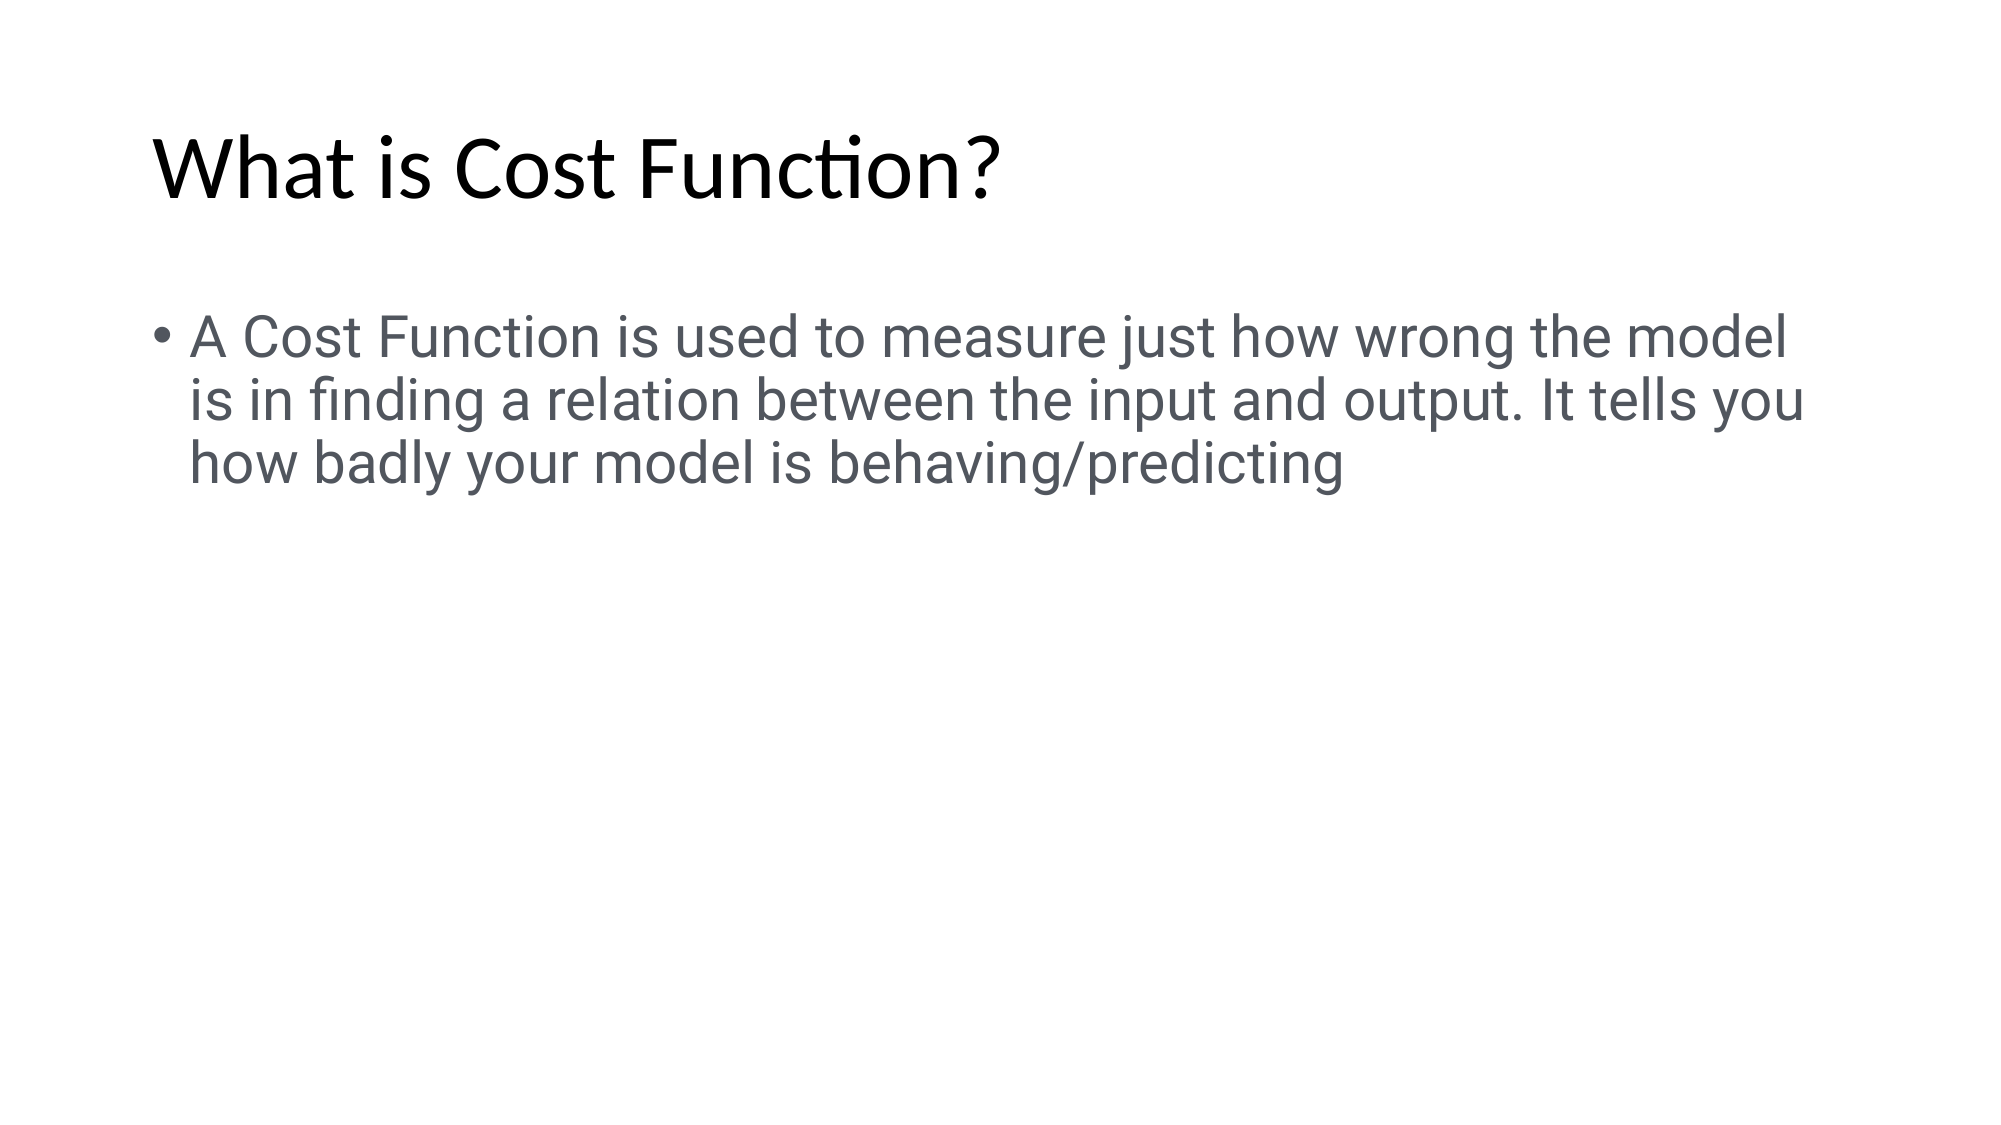

# What is Cost Function?
A Cost Function is used to measure just how wrong the model is in finding a relation between the input and output. It tells you how badly your model is behaving/predicting